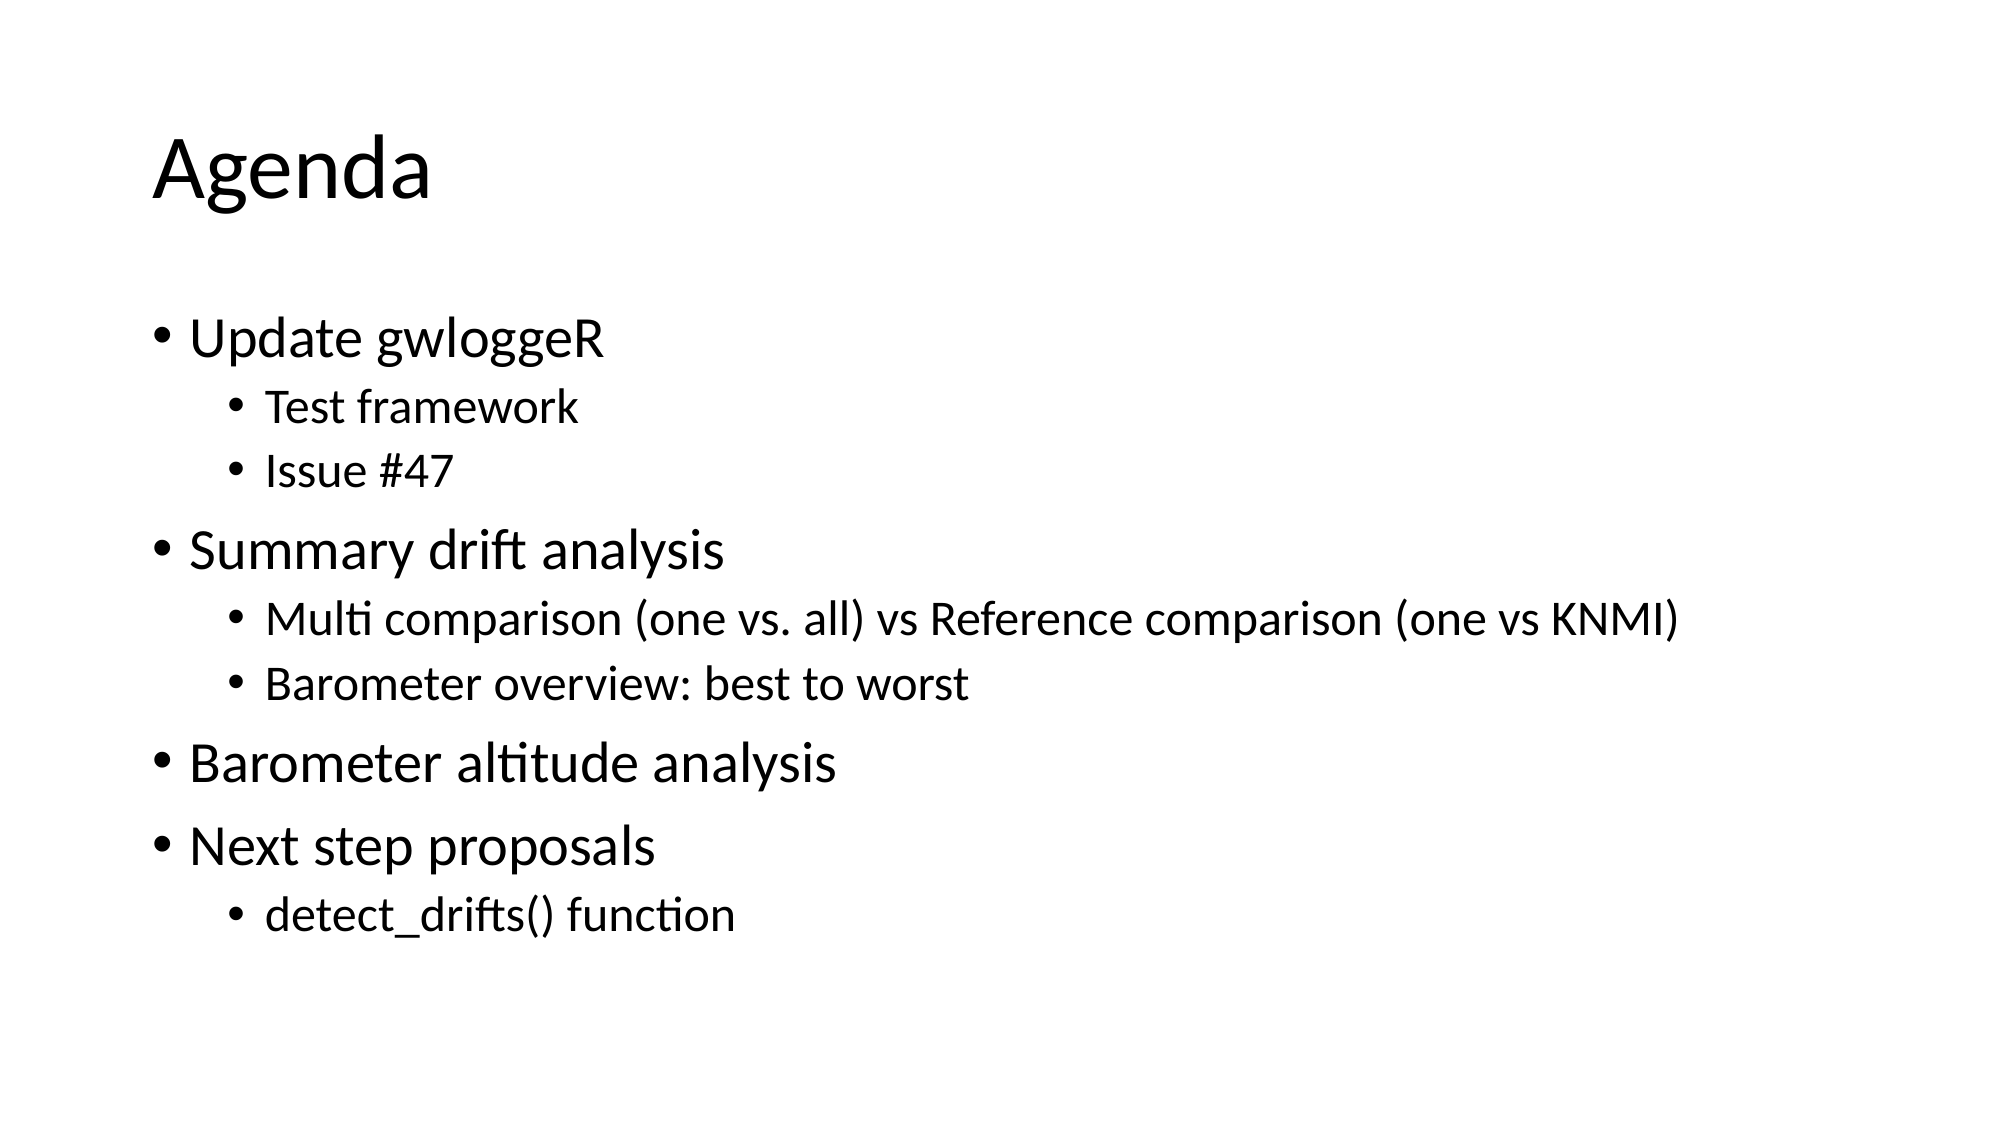

# Agenda
Update gwloggeR
Test framework
Issue #47
Summary drift analysis
Multi comparison (one vs. all) vs Reference comparison (one vs KNMI)
Barometer overview: best to worst
Barometer altitude analysis
Next step proposals
detect_drifts() function